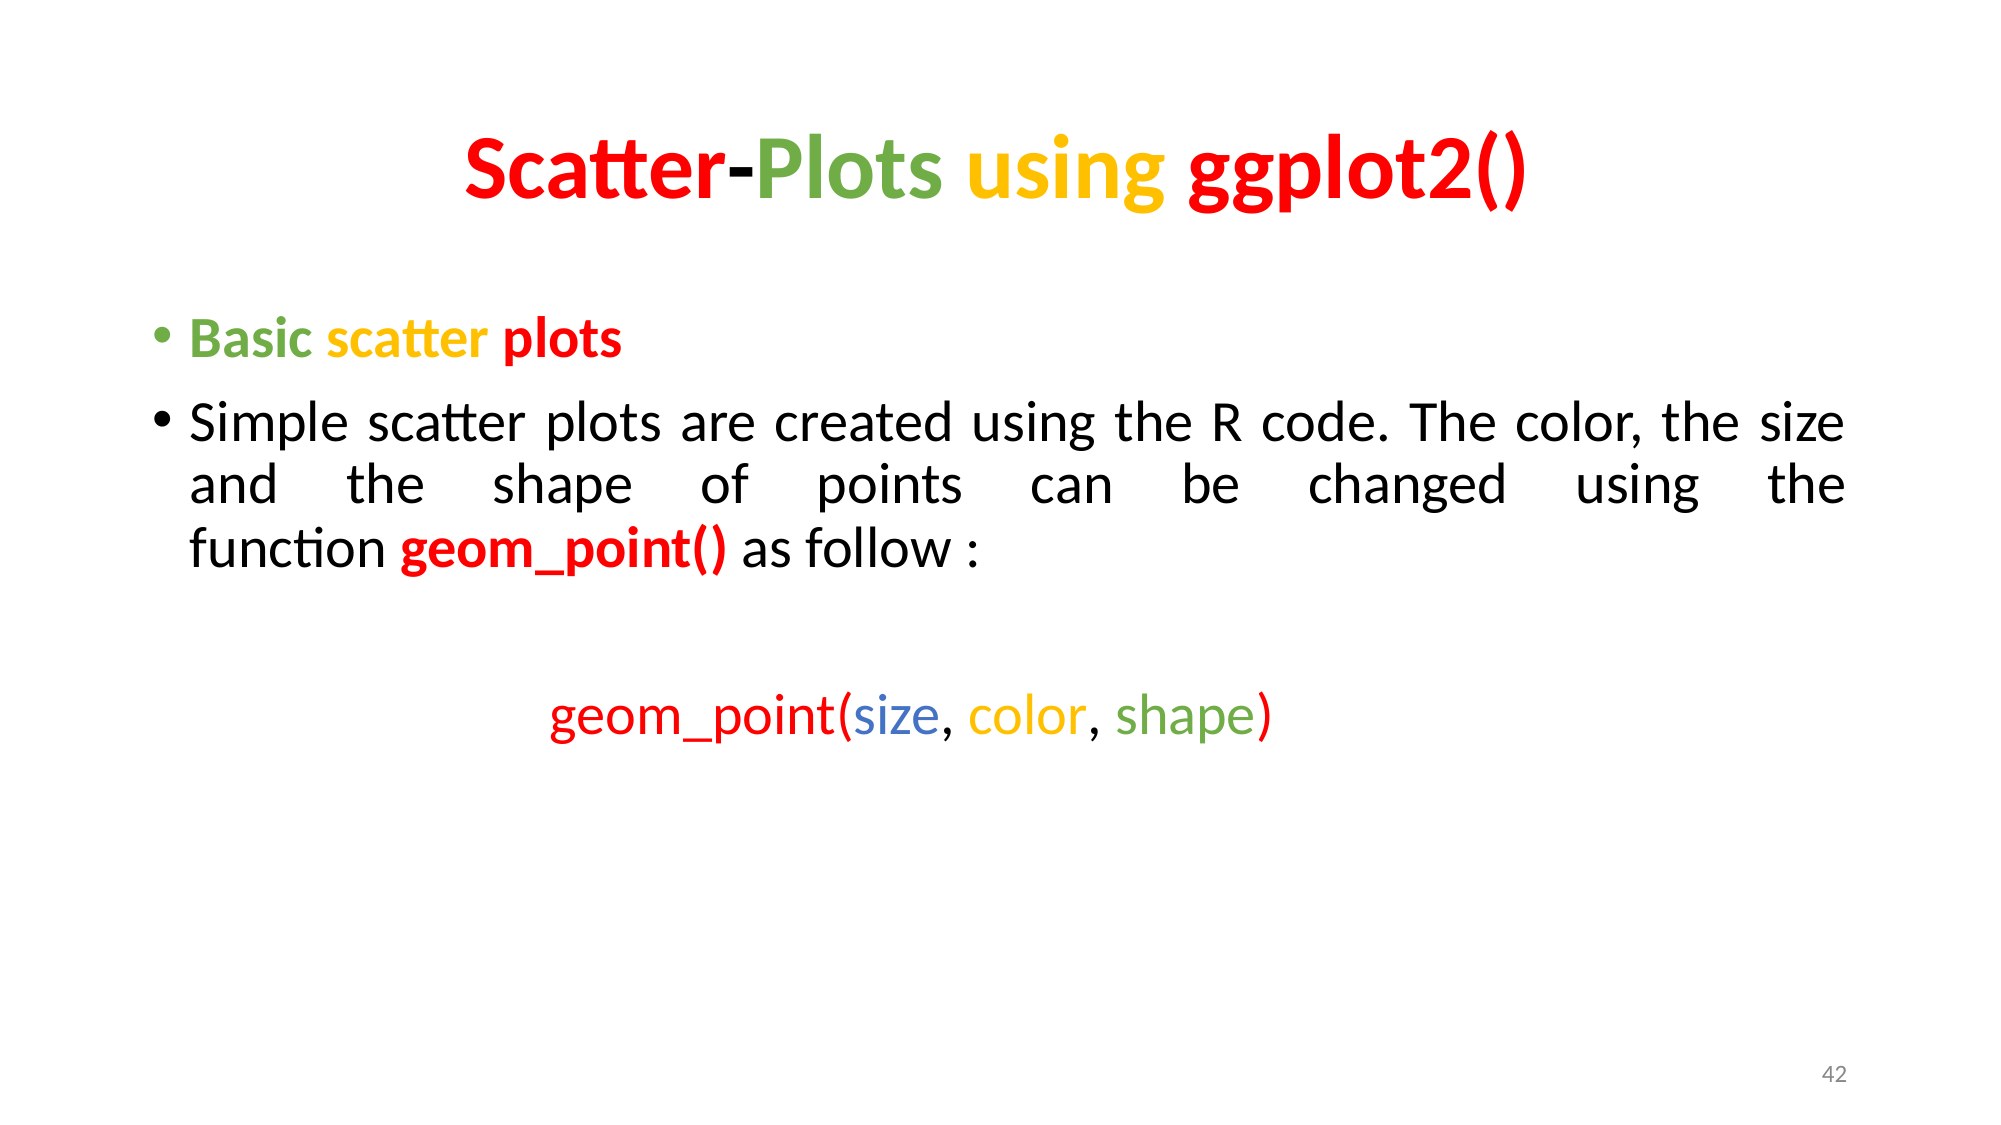

# Scatter-Plots using ggplot2()
Basic scatter plots
Simple scatter plots are created using the R code. The color, the size and the shape of points can be changed using the function geom_point() as follow :

                              geom_point(size, color, shape)
42